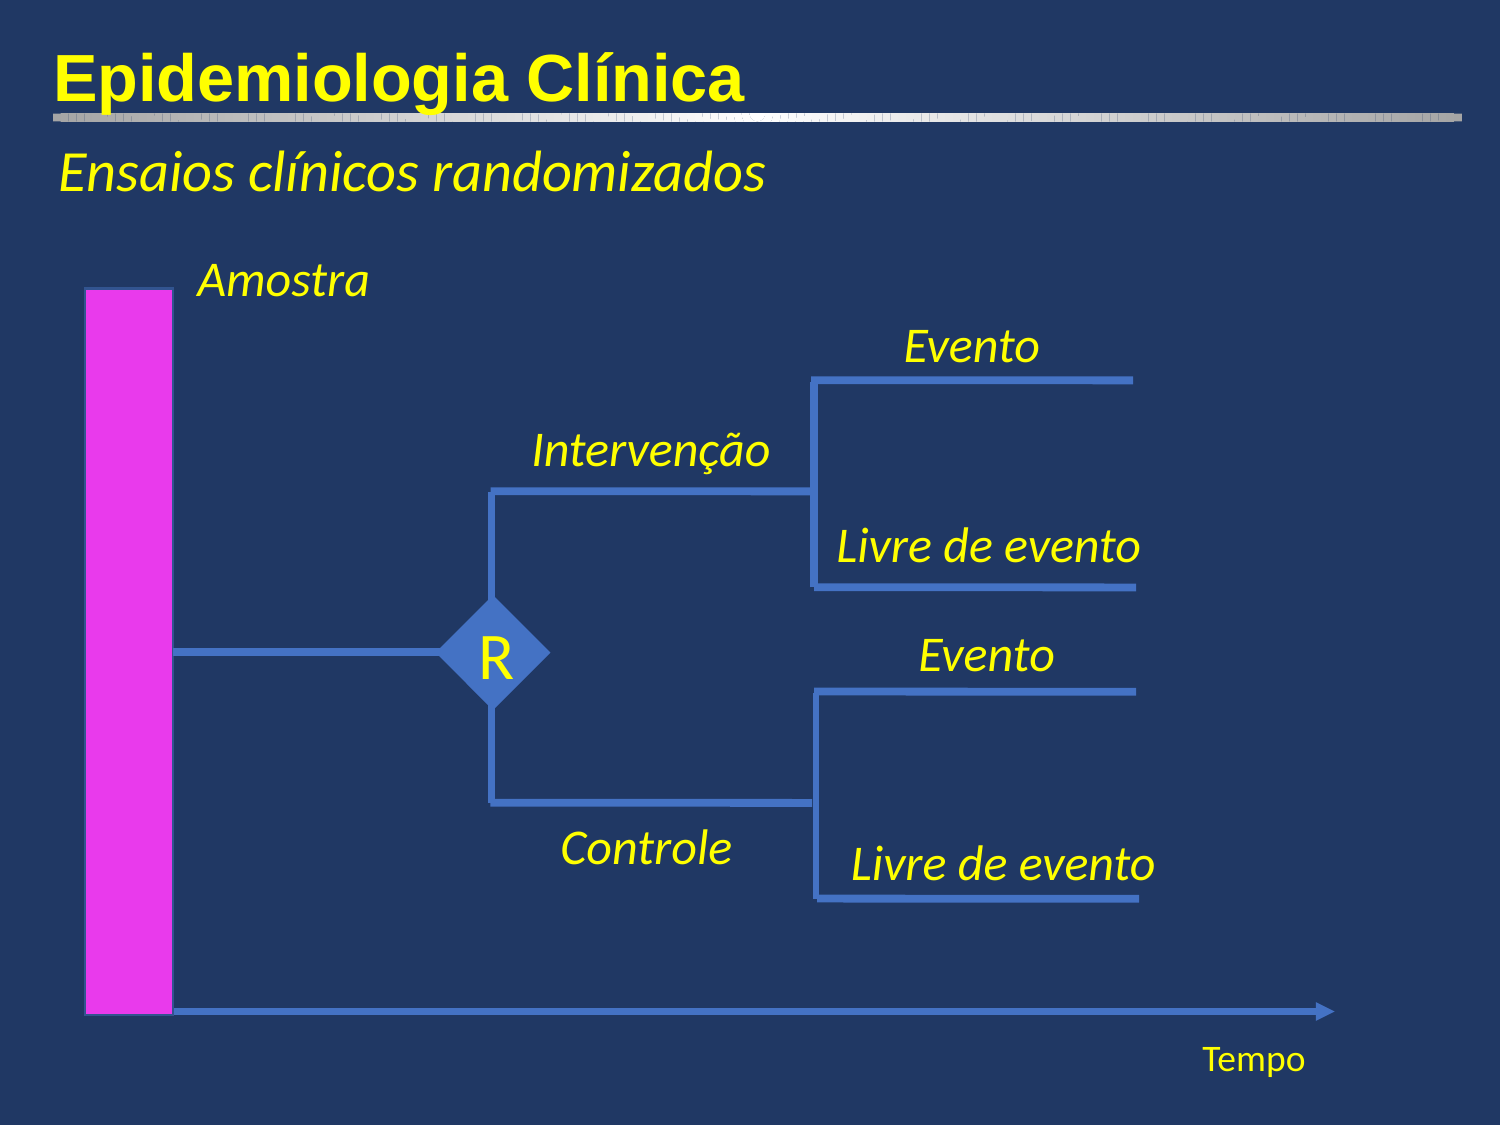

Epidemiologia Clínica

Ensaios clínicos randomizados
Amostra

Evento
Intervenção
Livre de evento
R
Evento
Controle
Livre de evento
Tempo